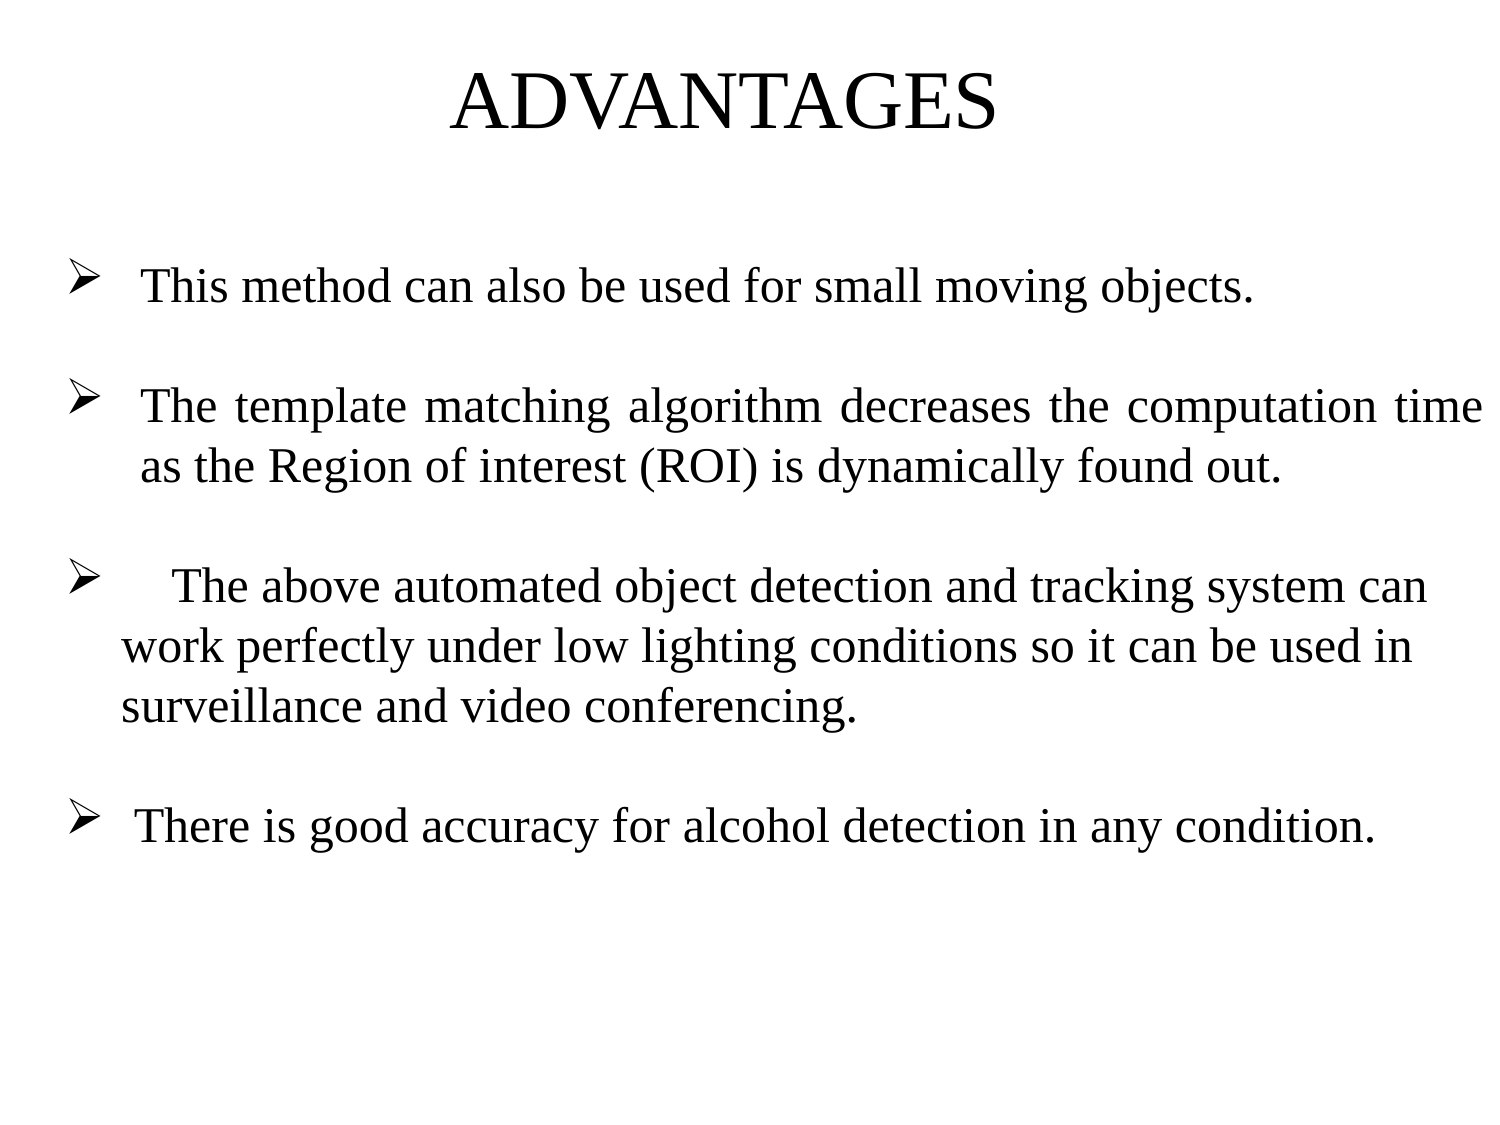

This method can also be used for small moving objects.

The template matching algorithm decreases the computation time as the Region of interest (ROI) is dynamically found out.

    The above automated object detection and tracking system can   work perfectly under low lighting conditions so it can be used in surveillance and video conferencing.

 There is good accuracy for alcohol detection in any condition.

ADVANTAGES